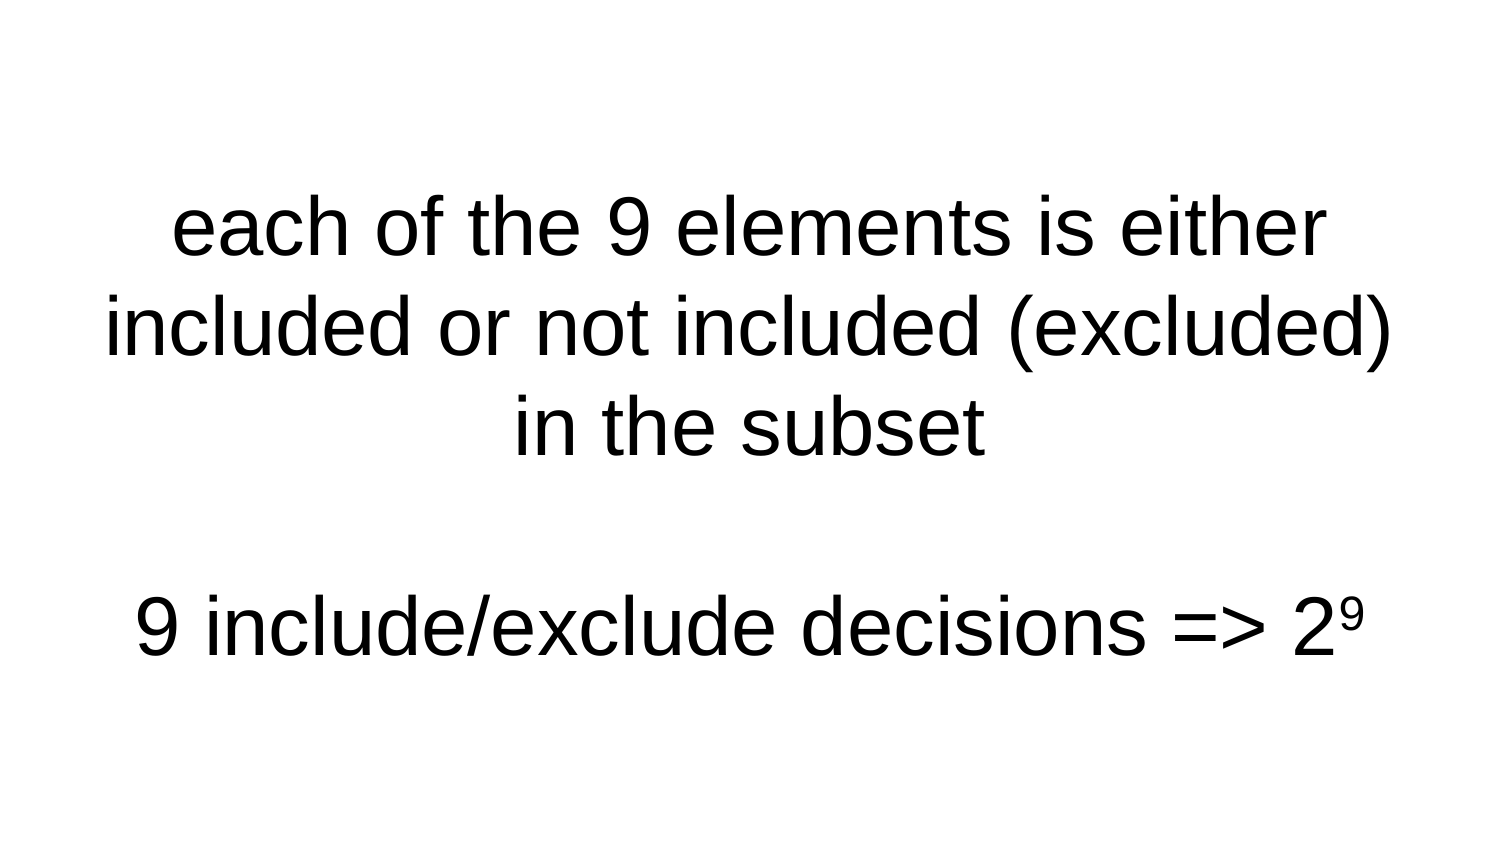

# each of the 9 elements is either included or not included (excluded) in the subset 9 include/exclude decisions => 29